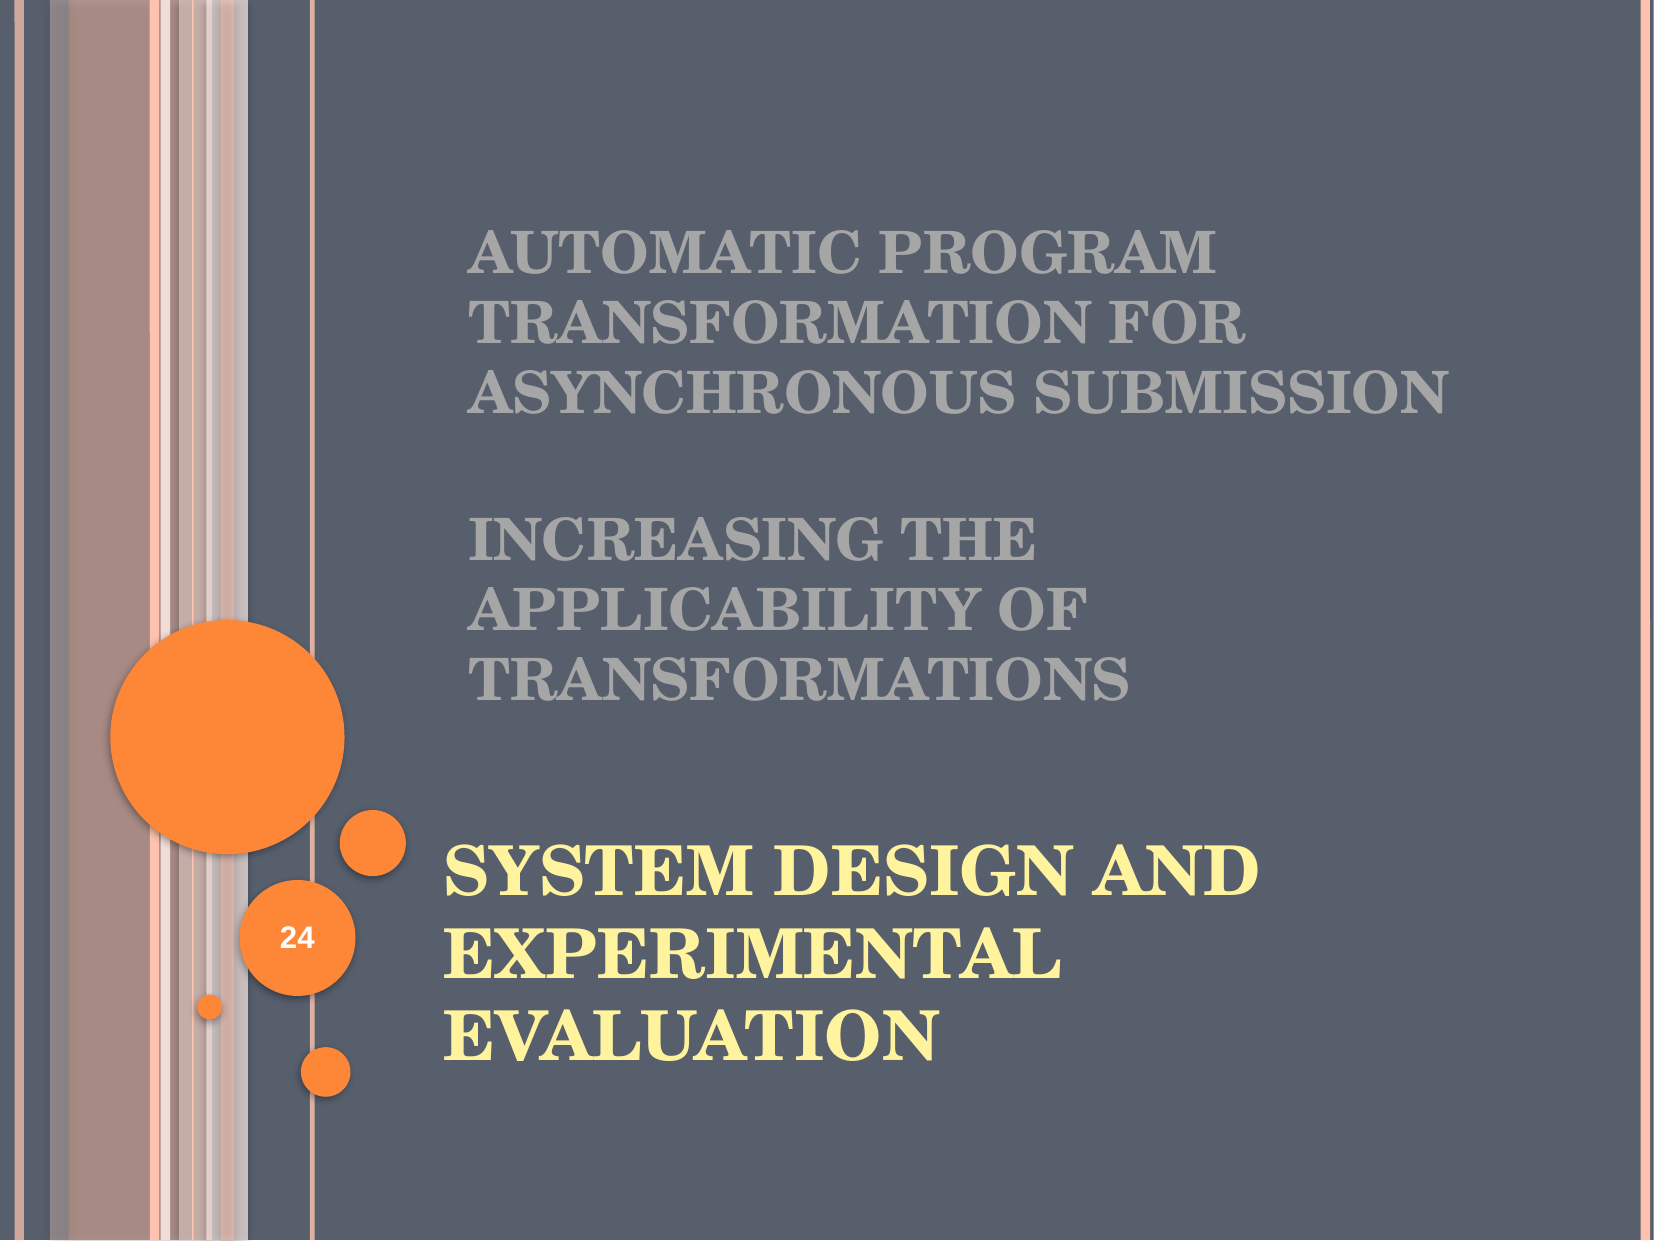

Automatic Program Transformation for asynchronous submission

Increasing the applicability of transformations
# System design and Experimental evaluation
24